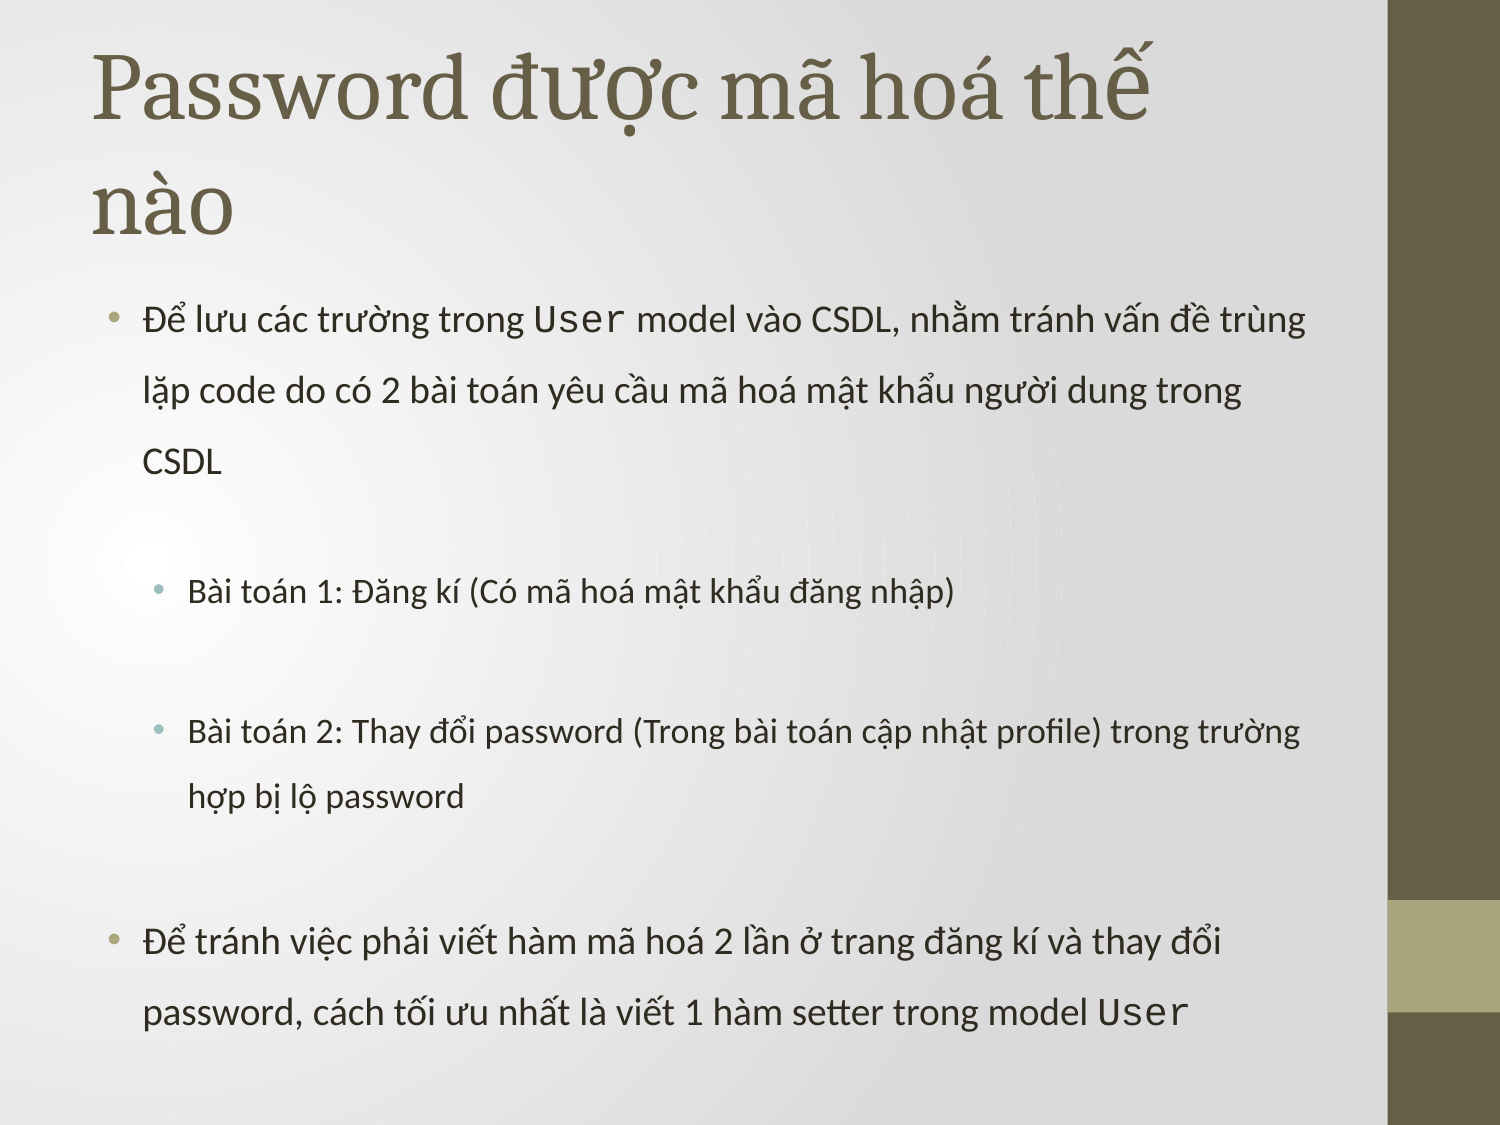

# Password được mã hoá thế nào
Để lưu các trường trong User model vào CSDL, nhằm tránh vấn đề trùng lặp code do có 2 bài toán yêu cầu mã hoá mật khẩu người dung trong CSDL

Bài toán 1: Đăng kí (Có mã hoá mật khẩu đăng nhập)

Bài toán 2: Thay đổi password (Trong bài toán cập nhật profile) trong trường hợp bị lộ password

Để tránh việc phải viết hàm mã hoá 2 lần ở trang đăng kí và thay đổi password, cách tối ưu nhất là viết 1 hàm setter trong model User